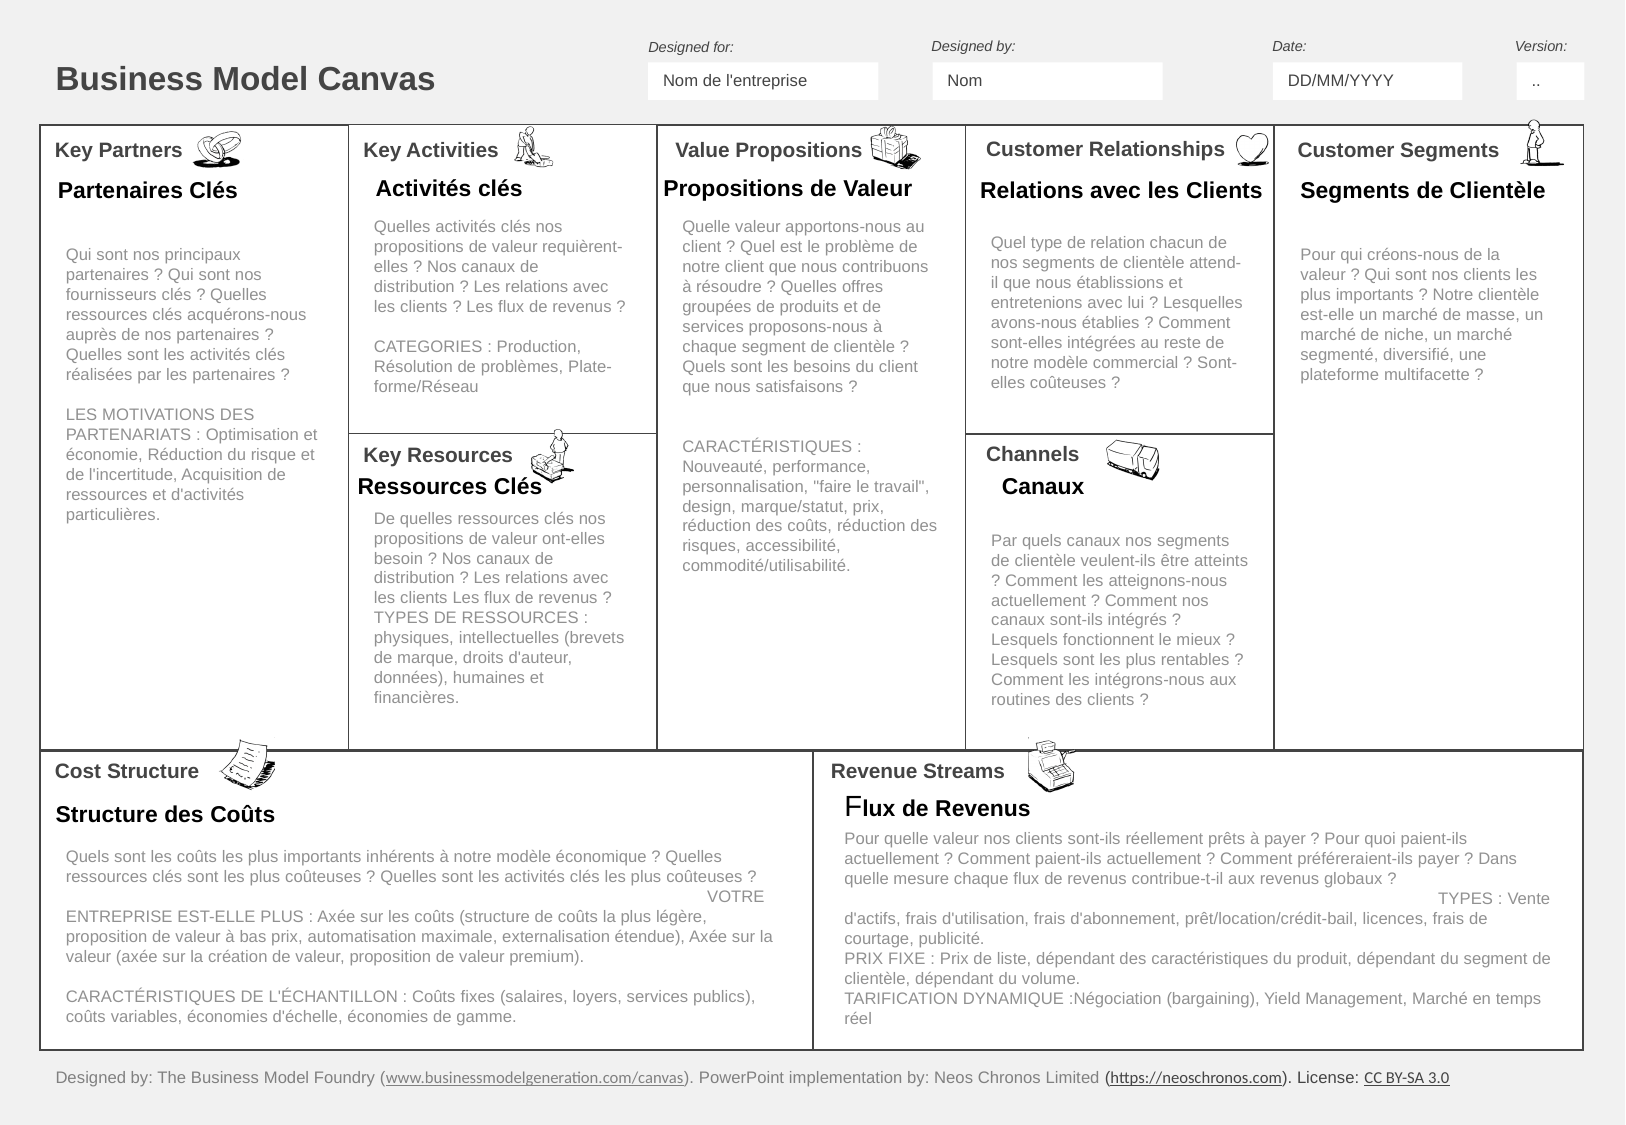

Nom de l'entreprise

Nom
DD/MM/YYYY
..
Activités clés

Propositions de Valeur

Partenaires Clés
Relations avec les Clients
Segments de Clientèle
Quelles activités clés nos propositions de valeur requièrent-elles ? Nos canaux de distribution ? Les relations avec les clients ? Les flux de revenus ?

CATEGORIES : Production, Résolution de problèmes, Plate-forme/Réseau

Quelle valeur apportons-nous au client ? Quel est le problème de notre client que nous contribuons à résoudre ? Quelles offres groupées de produits et de services proposons-nous à chaque segment de clientèle ? Quels sont les besoins du client que nous satisfaisons ?

CARACTÉRISTIQUES : Nouveauté, performance, personnalisation, "faire le travail", design, marque/statut, prix, réduction des coûts, réduction des risques, accessibilité, commodité/utilisabilité.

Quel type de relation chacun de nos segments de clientèle attend-il que nous établissions et entretenions avec lui ? Lesquelles avons-nous établies ? Comment sont-elles intégrées au reste de notre modèle commercial ? Sont-elles coûteuses ?

Pour qui créons-nous de la valeur ? Qui sont nos clients les plus importants ? Notre clientèle est-elle un marché de masse, un marché de niche, un marché segmenté, diversifié, une plateforme multifacette ?

Qui sont nos principaux partenaires ? Qui sont nos fournisseurs clés ? Quelles ressources clés acquérons-nous auprès de nos partenaires ? Quelles sont les activités clés réalisées par les partenaires ?

LES MOTIVATIONS DES PARTENARIATS : Optimisation et économie, Réduction du risque et de l'incertitude, Acquisition de ressources et d'activités particulières.

Ressources Clés
Canaux
De quelles ressources clés nos propositions de valeur ont-elles besoin ? Nos canaux de distribution ? Les relations avec les clients Les flux de revenus ?
TYPES DE RESSOURCES : physiques, intellectuelles (brevets de marque, droits d'auteur, données), humaines et financières.

Par quels canaux nos segments de clientèle veulent-ils être atteints ? Comment les atteignons-nous actuellement ? Comment nos canaux sont-ils intégrés ? Lesquels fonctionnent le mieux ? Lesquels sont les plus rentables ? Comment les intégrons-nous aux routines des clients ?

Flux de Revenus
Structure des Coûts
Pour quelle valeur nos clients sont-ils réellement prêts à payer ? Pour quoi paient-ils actuellement ? Comment paient-ils actuellement ? Comment préféreraient-ils payer ? Dans quelle mesure chaque flux de revenus contribue-t-il aux revenus globaux ?
                                                                                                                             TYPES : Vente d'actifs, frais d'utilisation, frais d'abonnement, prêt/location/crédit-bail, licences, frais de courtage, publicité.
PRIX FIXE : Prix de liste, dépendant des caractéristiques du produit, dépendant du segment de clientèle, dépendant du volume.
TARIFICATION DYNAMIQUE :Négociation (bargaining), Yield Management, Marché en temps réel

Quels sont les coûts les plus importants inhérents à notre modèle économique ? Quelles ressources clés sont les plus coûteuses ? Quelles sont les activités clés les plus coûteuses ?
                                                                                                                                       VOTRE ENTREPRISE EST-ELLE PLUS : Axée sur les coûts (structure de coûts la plus légère, proposition de valeur à bas prix, automatisation maximale, externalisation étendue), Axée sur la valeur (axée sur la création de valeur, proposition de valeur premium).
                                                                                                                            CARACTÉRISTIQUES DE L'ÉCHANTILLON : Coûts fixes (salaires, loyers, services publics), coûts variables, économies d'échelle, économies de gamme.

Designed by: The Business Model Foundry (www.businessmodelgeneration.com/canvas). PowerPoint implementation by: Neos Chronos Limited (https://neoschronos.com). License: CC BY-SA 3.0